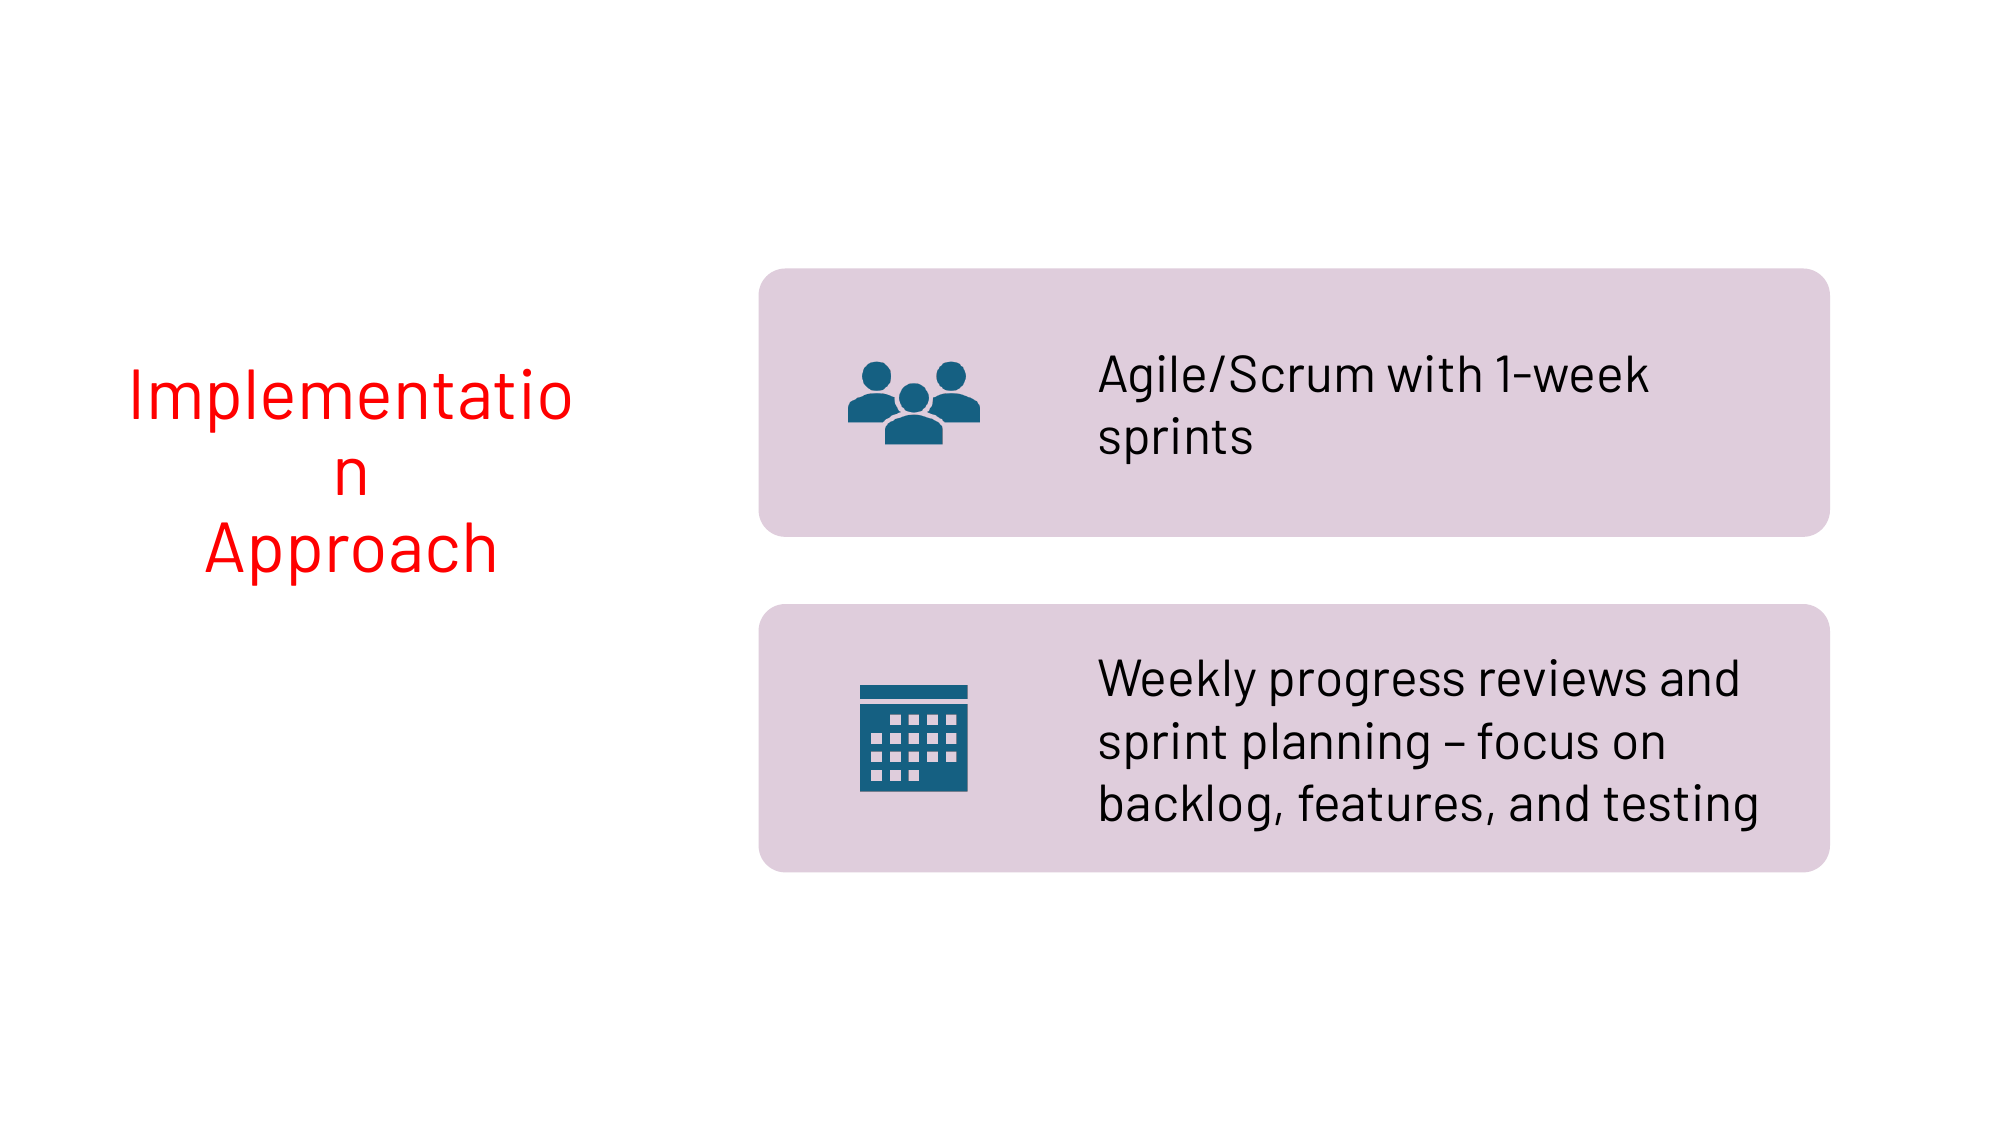

Agile/Scrum with 1-week sprints
Weekly progress reviews and sprint planning – focus on backlog, features, and testing
# Implementation Approach